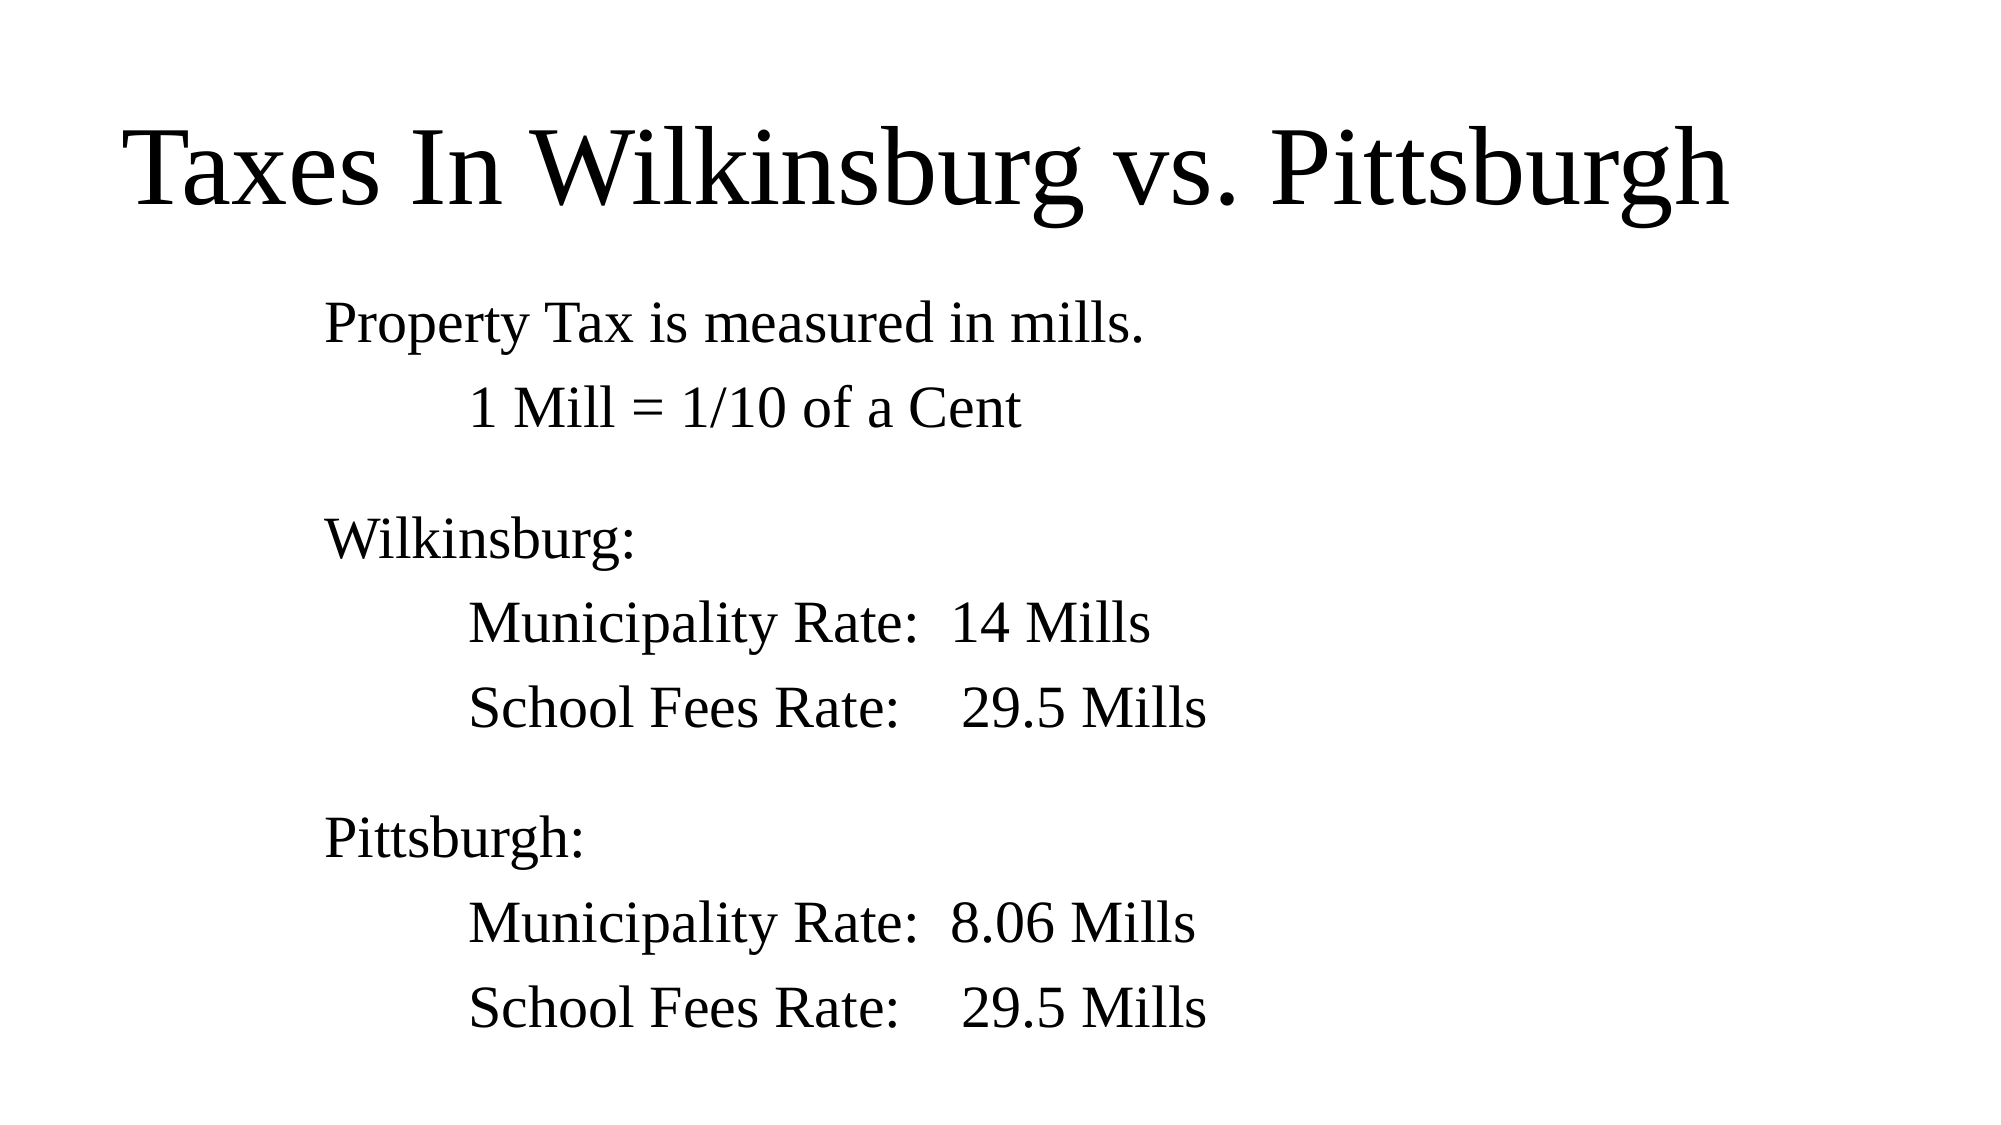

# Taxes In Wilkinsburg vs. Pittsburgh
Property Tax is measured in mills.
	1 Mill = 1/10 of a Cent

Wilkinsburg:
	Municipality Rate:  14 Mills
	School Fees Rate:    29.5 Mills

Pittsburgh:
	Municipality Rate:  8.06 Mills
	School Fees Rate:    29.5 Mills